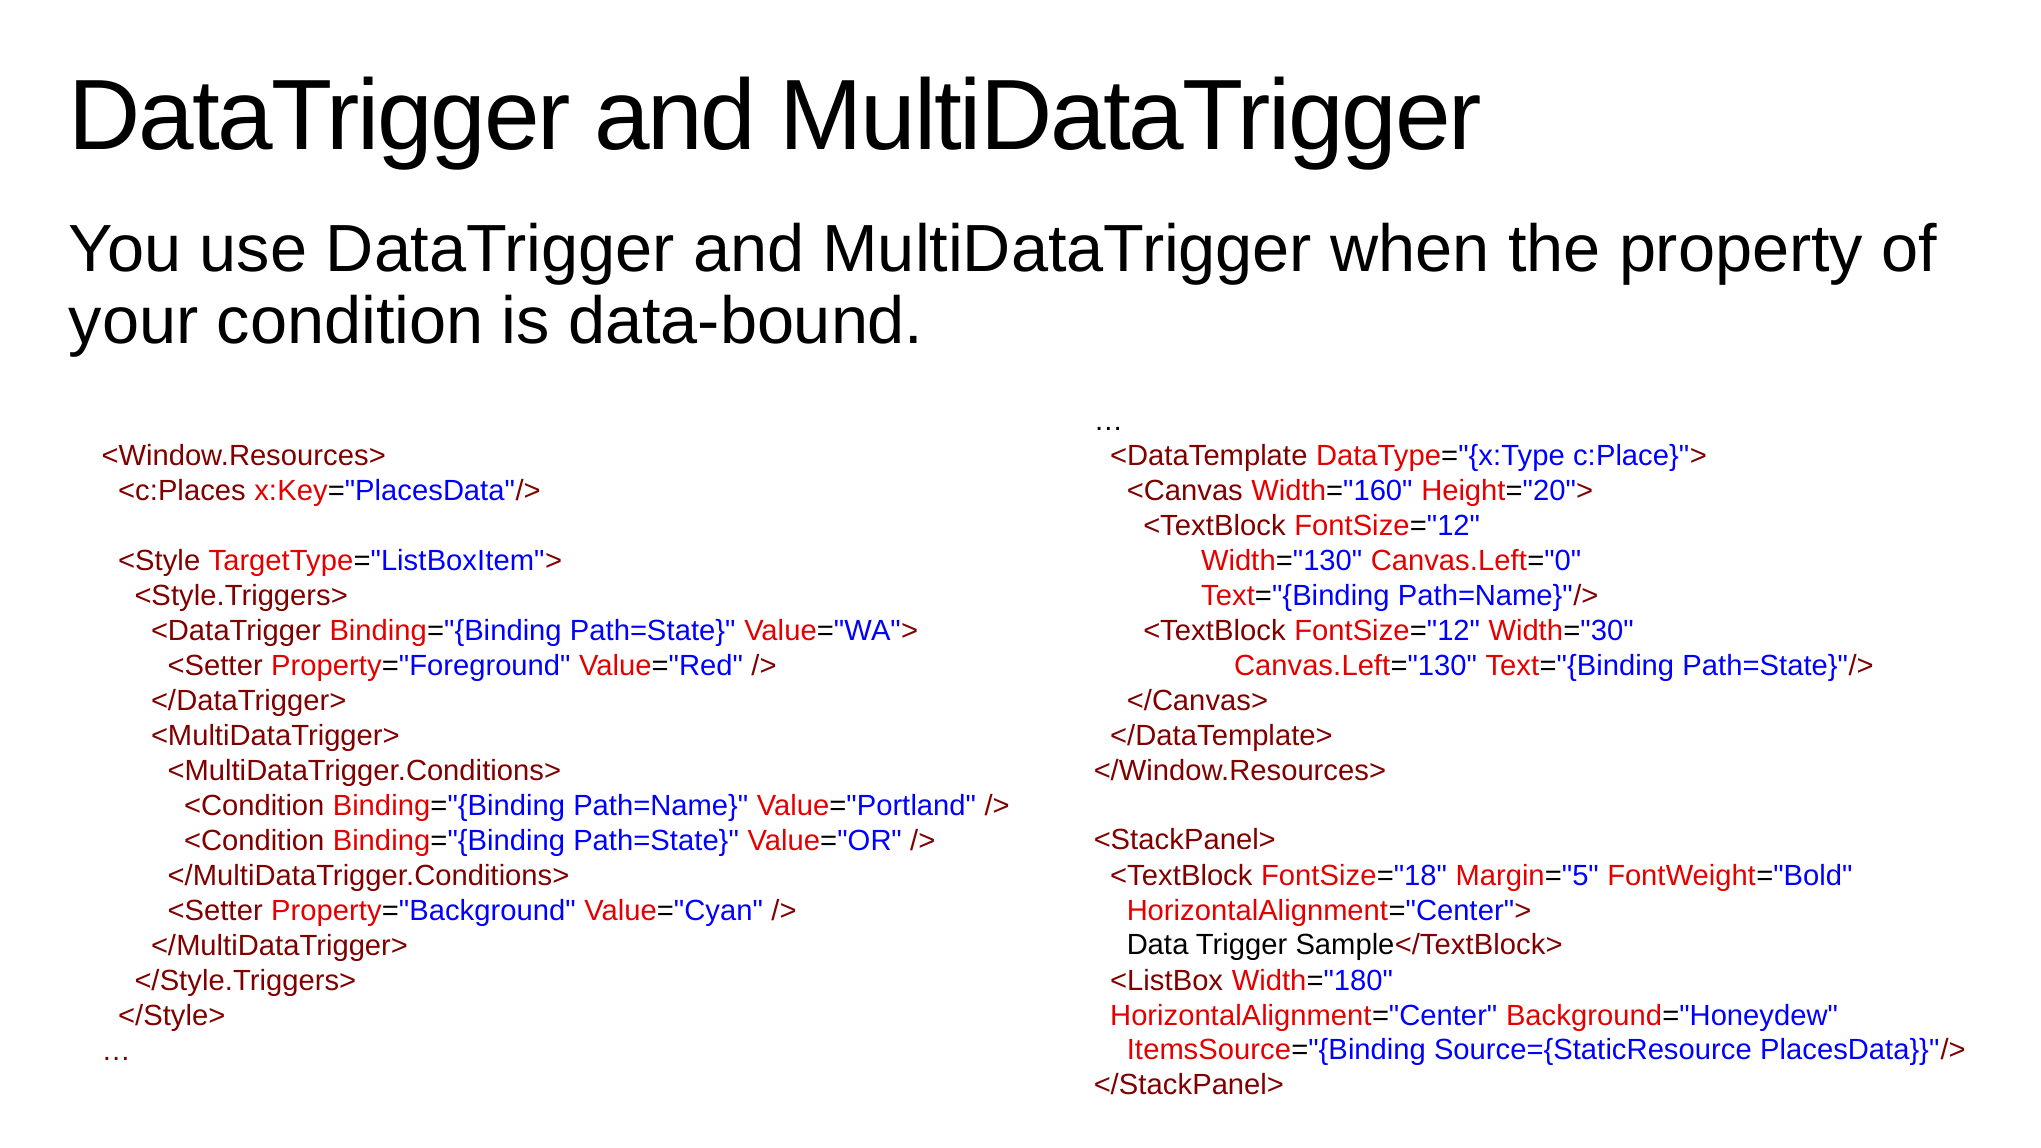

# DataTrigger and MultiDataTrigger
You use DataTrigger and MultiDataTrigger when the property of your condition is data-bound.
…
  <DataTemplate DataType="{x:Type c:Place}">
    <Canvas Width="160" Height="20">
      <TextBlock FontSize="12"
             Width="130" Canvas.Left="0"
             Text="{Binding Path=Name}"/>
      <TextBlock FontSize="12" Width="30"
                 Canvas.Left="130" Text="{Binding Path=State}"/>
    </Canvas>
  </DataTemplate>
</Window.Resources>
<StackPanel>
  <TextBlock FontSize="18" Margin="5" FontWeight="Bold"
    HorizontalAlignment="Center">
    Data Trigger Sample</TextBlock>
  <ListBox Width="180"
  HorizontalAlignment="Center" Background="Honeydew"
    ItemsSource="{Binding Source={StaticResource PlacesData}}"/>
</StackPanel>
<Window.Resources>
  <c:Places x:Key="PlacesData"/>
  <Style TargetType="ListBoxItem">
    <Style.Triggers>
      <DataTrigger Binding="{Binding Path=State}" Value="WA">
        <Setter Property="Foreground" Value="Red" />
      </DataTrigger>
      <MultiDataTrigger>
        <MultiDataTrigger.Conditions>
          <Condition Binding="{Binding Path=Name}" Value="Portland" />
          <Condition Binding="{Binding Path=State}" Value="OR" />
        </MultiDataTrigger.Conditions>
        <Setter Property="Background" Value="Cyan" />
      </MultiDataTrigger>
    </Style.Triggers>
  </Style>
…